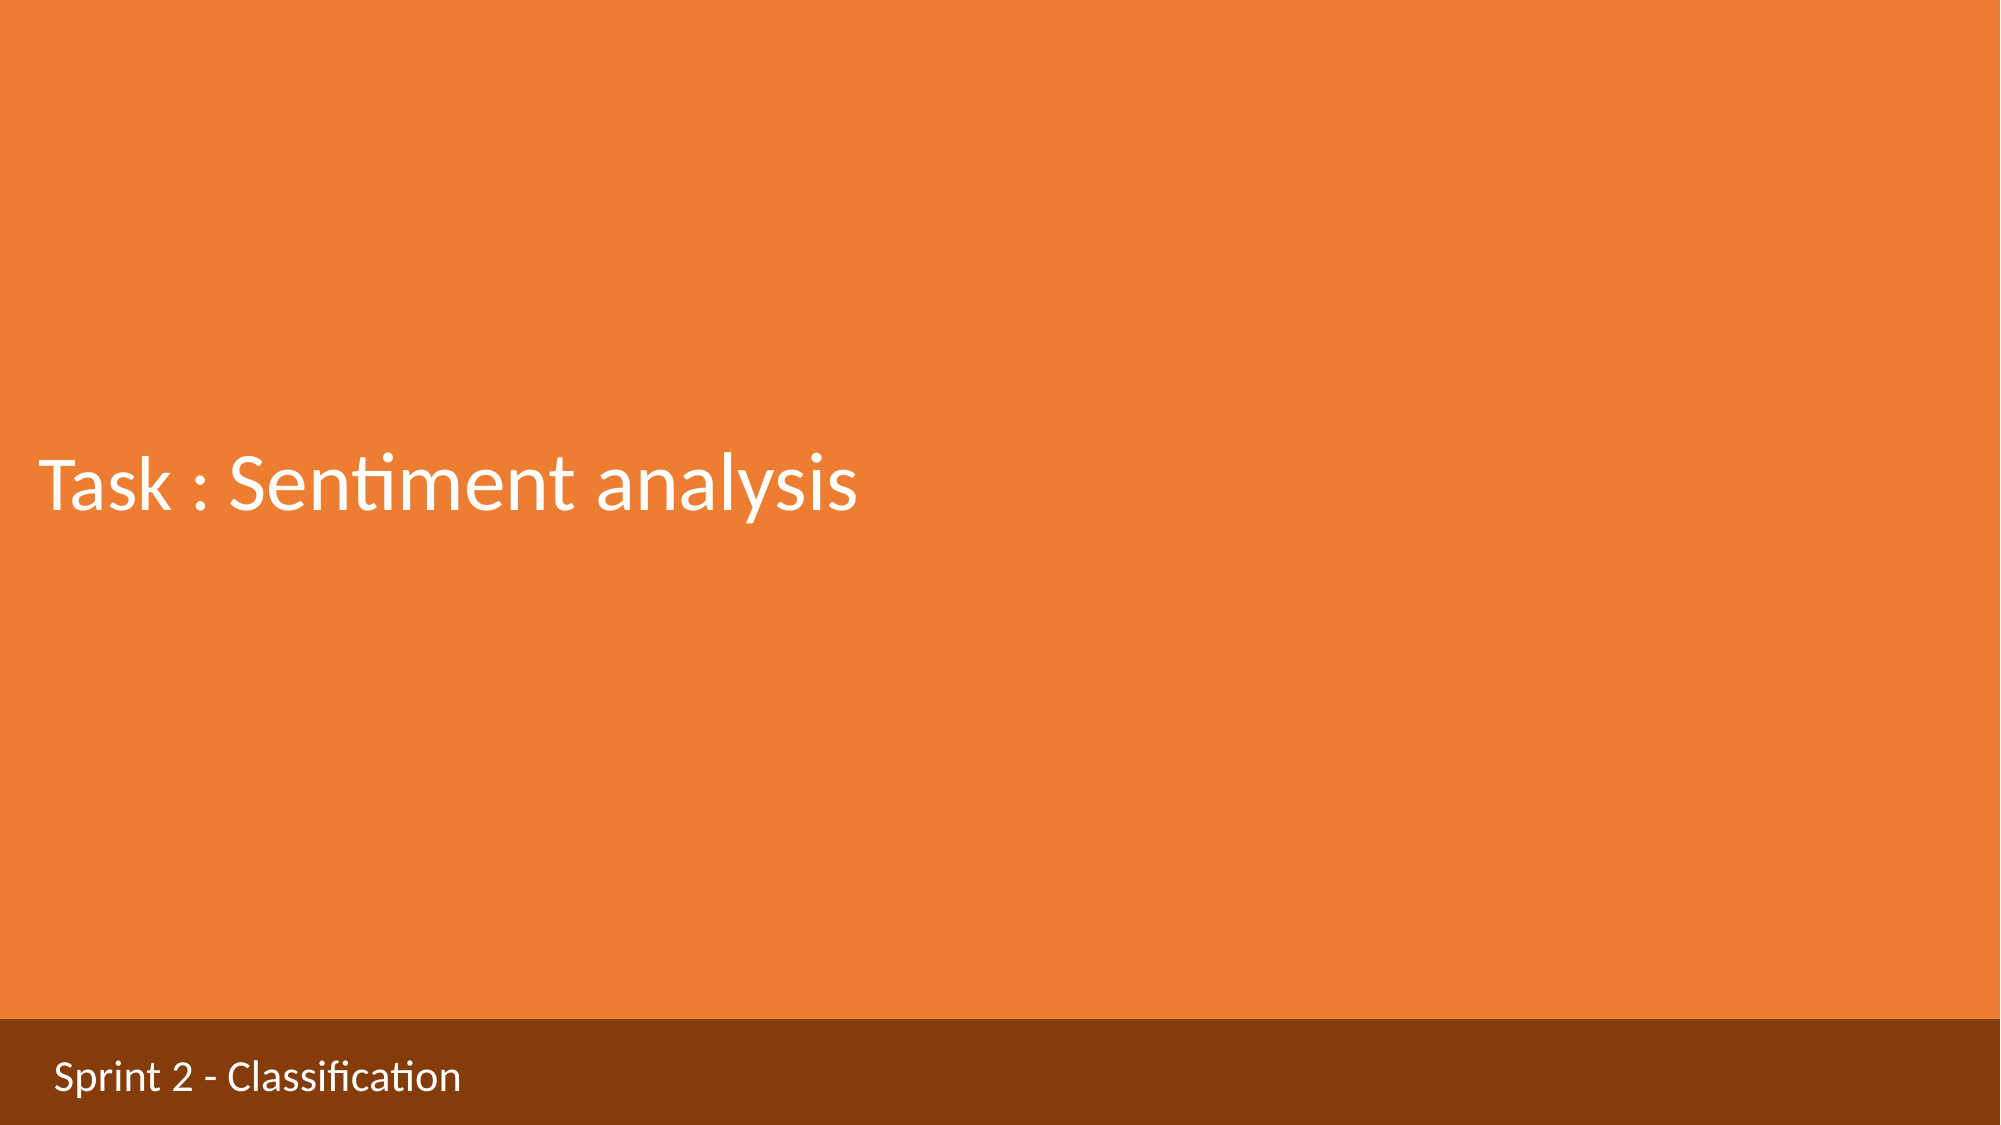

Task : Sentiment analysis

Sprint 2 - Classification